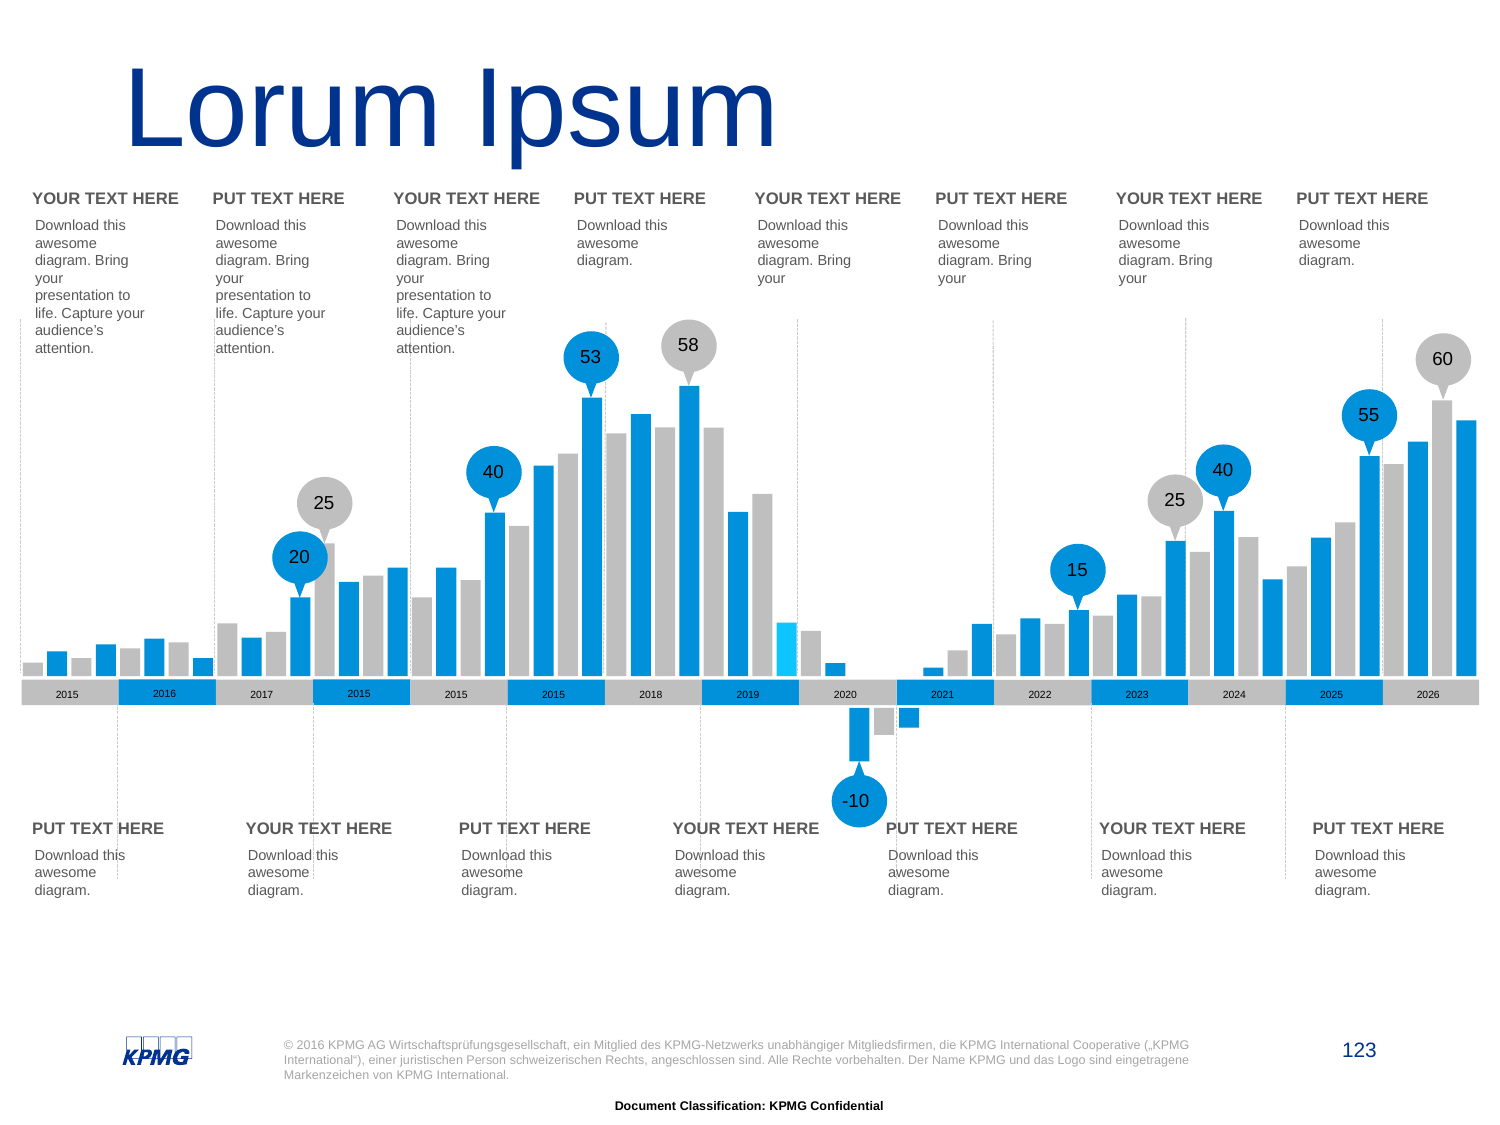

# Lorum Ipsum
YOUR TEXT HERE
Download this awesome diagram. Bring your presentation to life. Capture your audience’s attention.
PUT TEXT HERE
Download this awesome diagram. Bring your presentation to life. Capture your audience’s attention.
YOUR TEXT HERE
Download this awesome diagram. Bring your presentation to life. Capture your audience’s attention.
PUT TEXT HERE
Download this awesome diagram.
YOUR TEXT HERE
Download this awesome diagram. Bring your
PUT TEXT HERE
Download this awesome diagram. Bring your
YOUR TEXT HERE
Download this awesome diagram. Bring your
PUT TEXT HERE
Download this awesome diagram.

58
53
60
55
40
40
25
25
20
15
-10
2016
2015
2015
2017
2015
2015
2018
2024
2025
2026
2019
2020
2021
2023
2022
PUT TEXT HERE
Download this awesome diagram.
YOUR TEXT HERE
Download this awesome diagram.
PUT TEXT HERE
Download this awesome diagram.
YOUR TEXT HERE
Download this awesome diagram.
PUT TEXT HERE
Download this awesome diagram.
YOUR TEXT HERE
Download this awesome diagram.
PUT TEXT HERE
Download this awesome diagram.